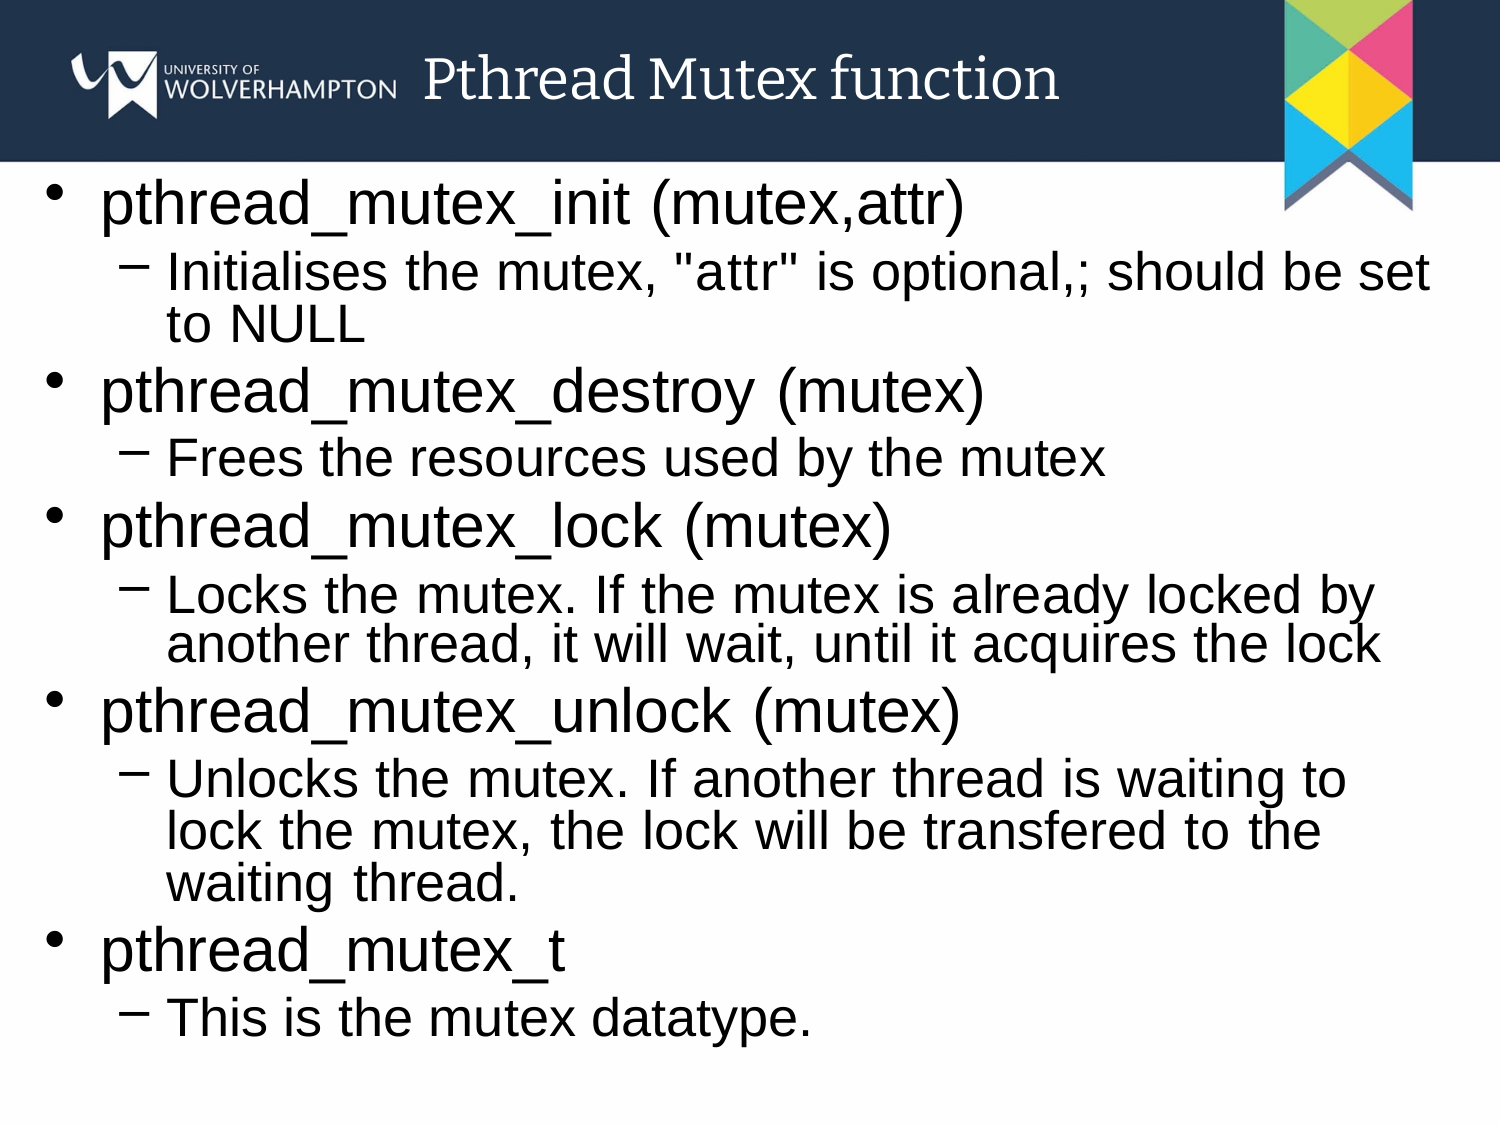

# Pthread Mutex function
pthread_mutex_init (mutex,attr)
Initialises the mutex, "attr" is optional,; should be set to NULL
pthread_mutex_destroy (mutex)
Frees the resources used by the mutex
pthread_mutex_lock (mutex)
Locks the mutex. If the mutex is already locked by another thread, it will wait, until it acquires the lock
pthread_mutex_unlock (mutex)
Unlocks the mutex. If another thread is waiting to lock the mutex, the lock will be transfered to the waiting thread.
pthread_mutex_t
This is the mutex datatype.